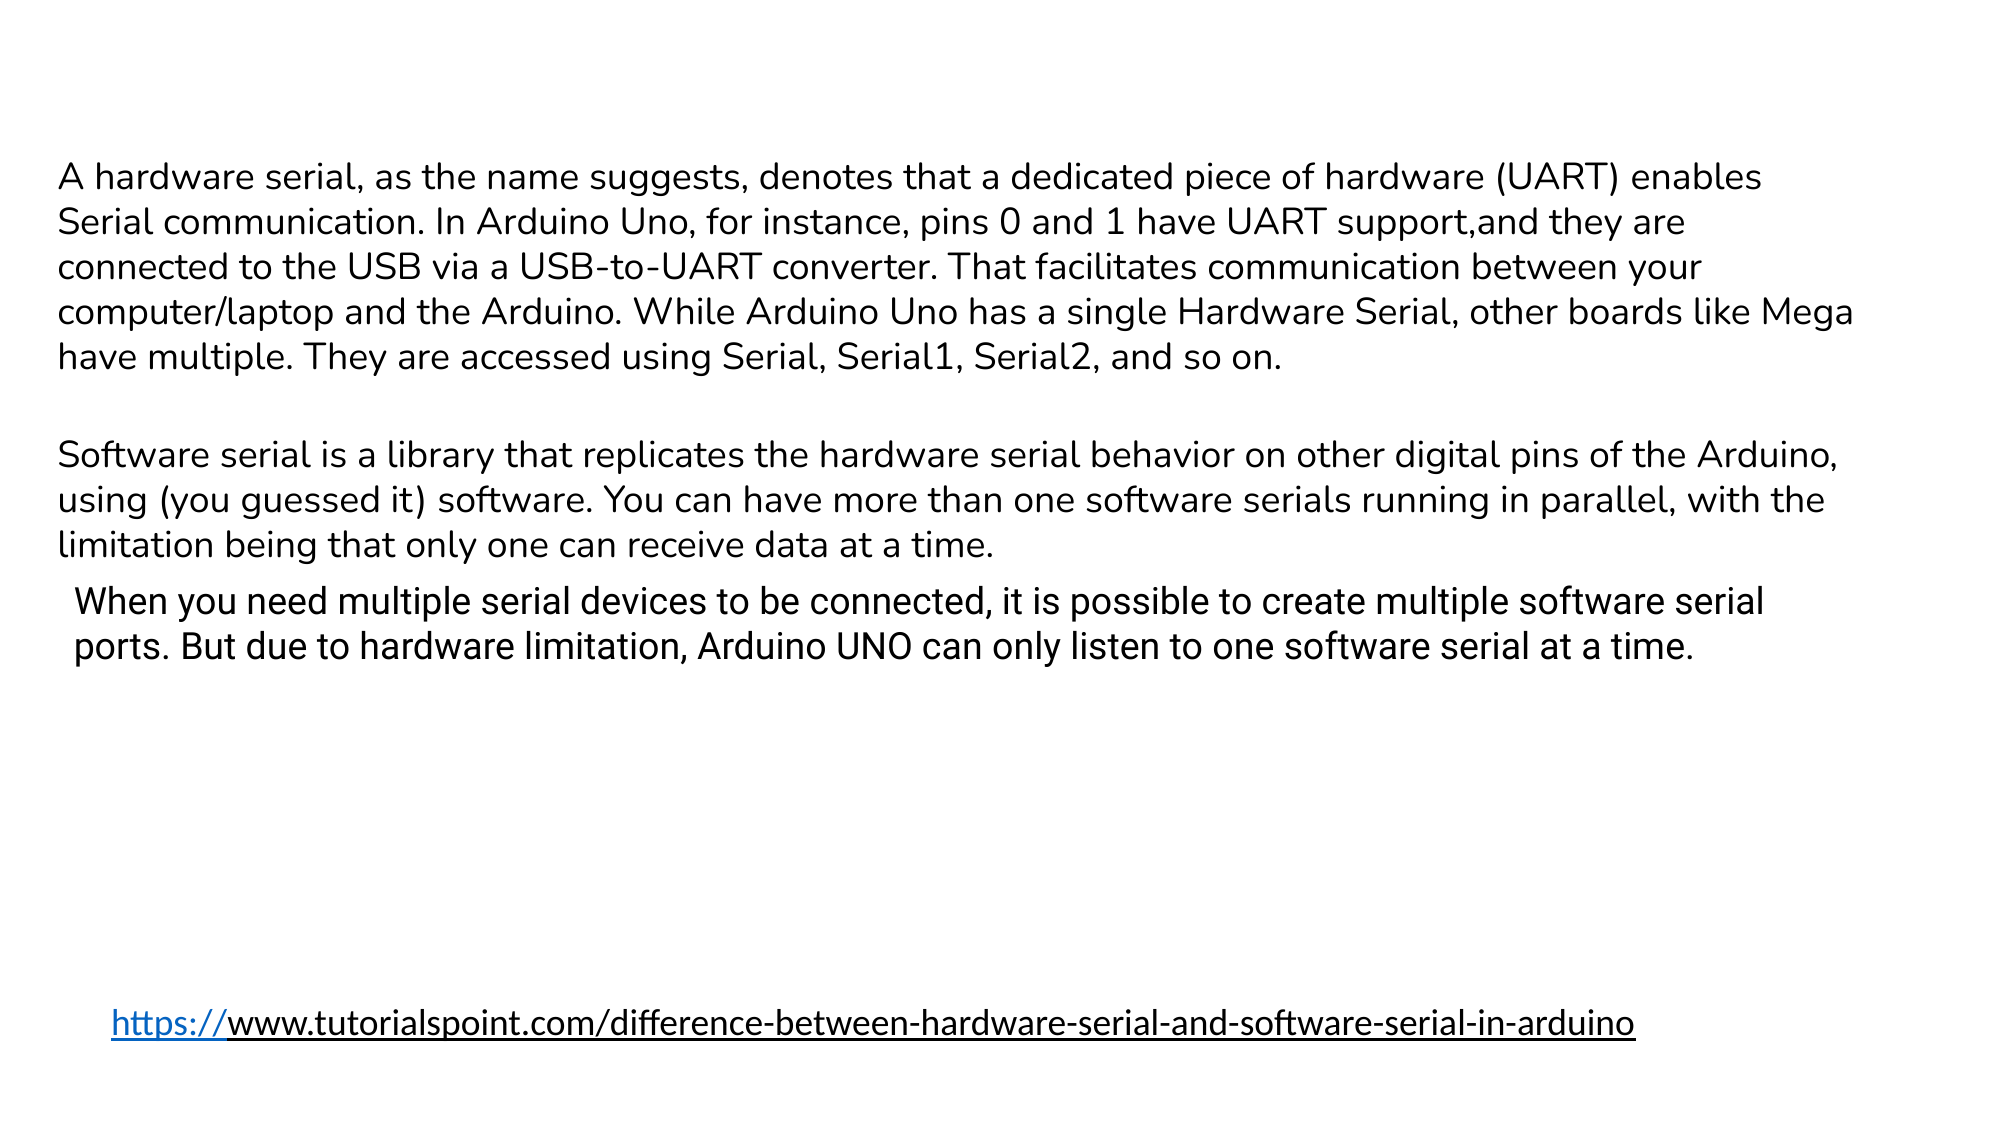

A hardware serial, as the name suggests, denotes that a dedicated piece of hardware (UART) enables Serial communication. In Arduino Uno, for instance, pins 0 and 1 have UART support,and they are connected to the USB via a USB-to-UART converter. That facilitates communication between your computer/laptop and the Arduino. While Arduino Uno has a single Hardware Serial, other boards like Mega have multiple. They are accessed using Serial, Serial1, Serial2, and so on.
Software serial is a library that replicates the hardware serial behavior on other digital pins of the Arduino, using (you guessed it) software. You can have more than one software serials running in parallel, with the limitation being that only one can receive data at a time.
When you need multiple serial devices to be connected, it is possible to create multiple software serial ports. But due to hardware limitation, Arduino UNO can only listen to one software serial at a time.
https://www.tutorialspoint.com/difference-between-hardware-serial-and-software-serial-in-arduino